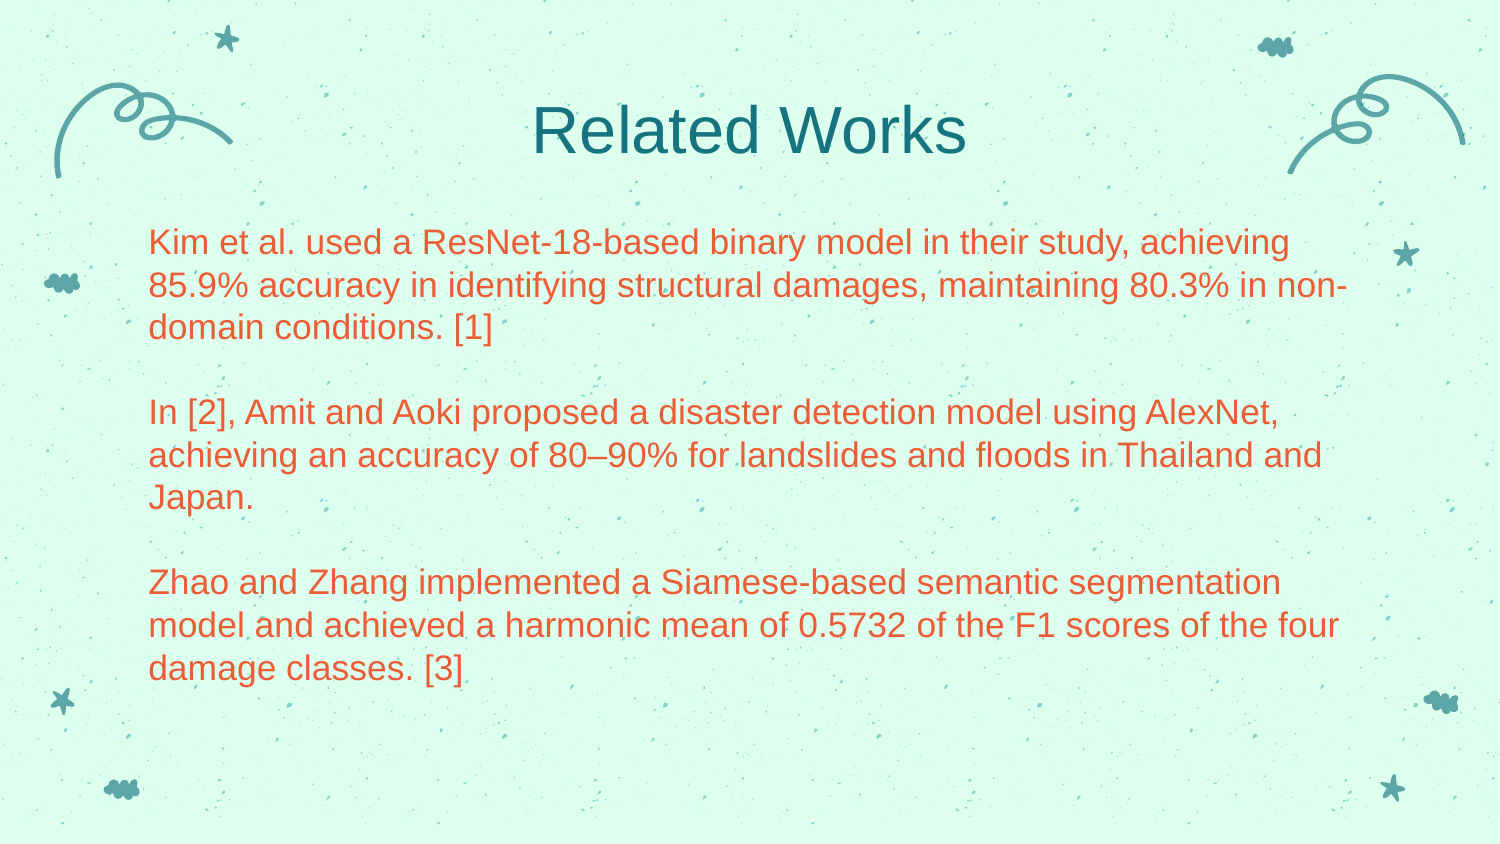

Related Works

Kim et al. used a ResNet-18-based binary model in their study, achieving 85.9% accuracy in identifying structural damages, maintaining 80.3% in non-domain conditions. [1]

In [2], Amit and Aoki proposed a disaster detection model using AlexNet, achieving an accuracy of 80–90% for landslides and floods in Thailand and Japan.

Zhao and Zhang implemented a Siamese-based semantic segmentation model and achieved a harmonic mean of 0.5732 of the F1 scores of the four damage classes. [3]